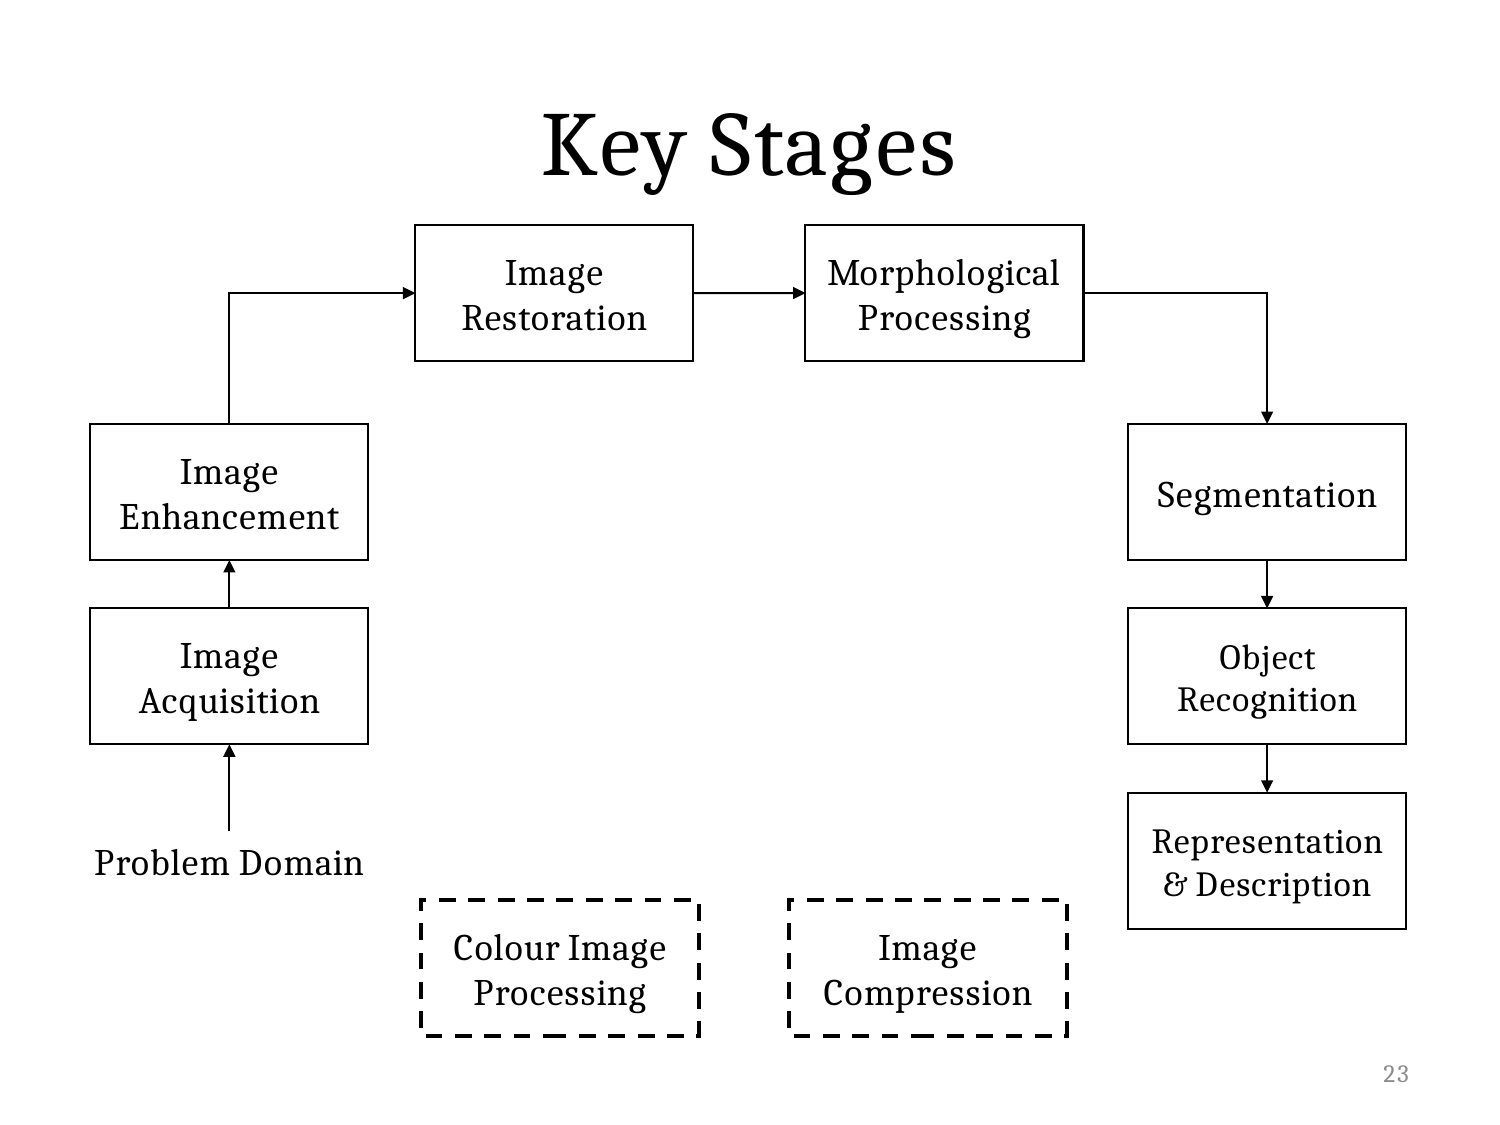

# Key Stages
Morphological Processing
Image Restoration
Image Enhancement
Segmentation
Image Acquisition
Object Recognition
Representation & Description
Problem Domain
Colour Image Processing
Image Compression
23